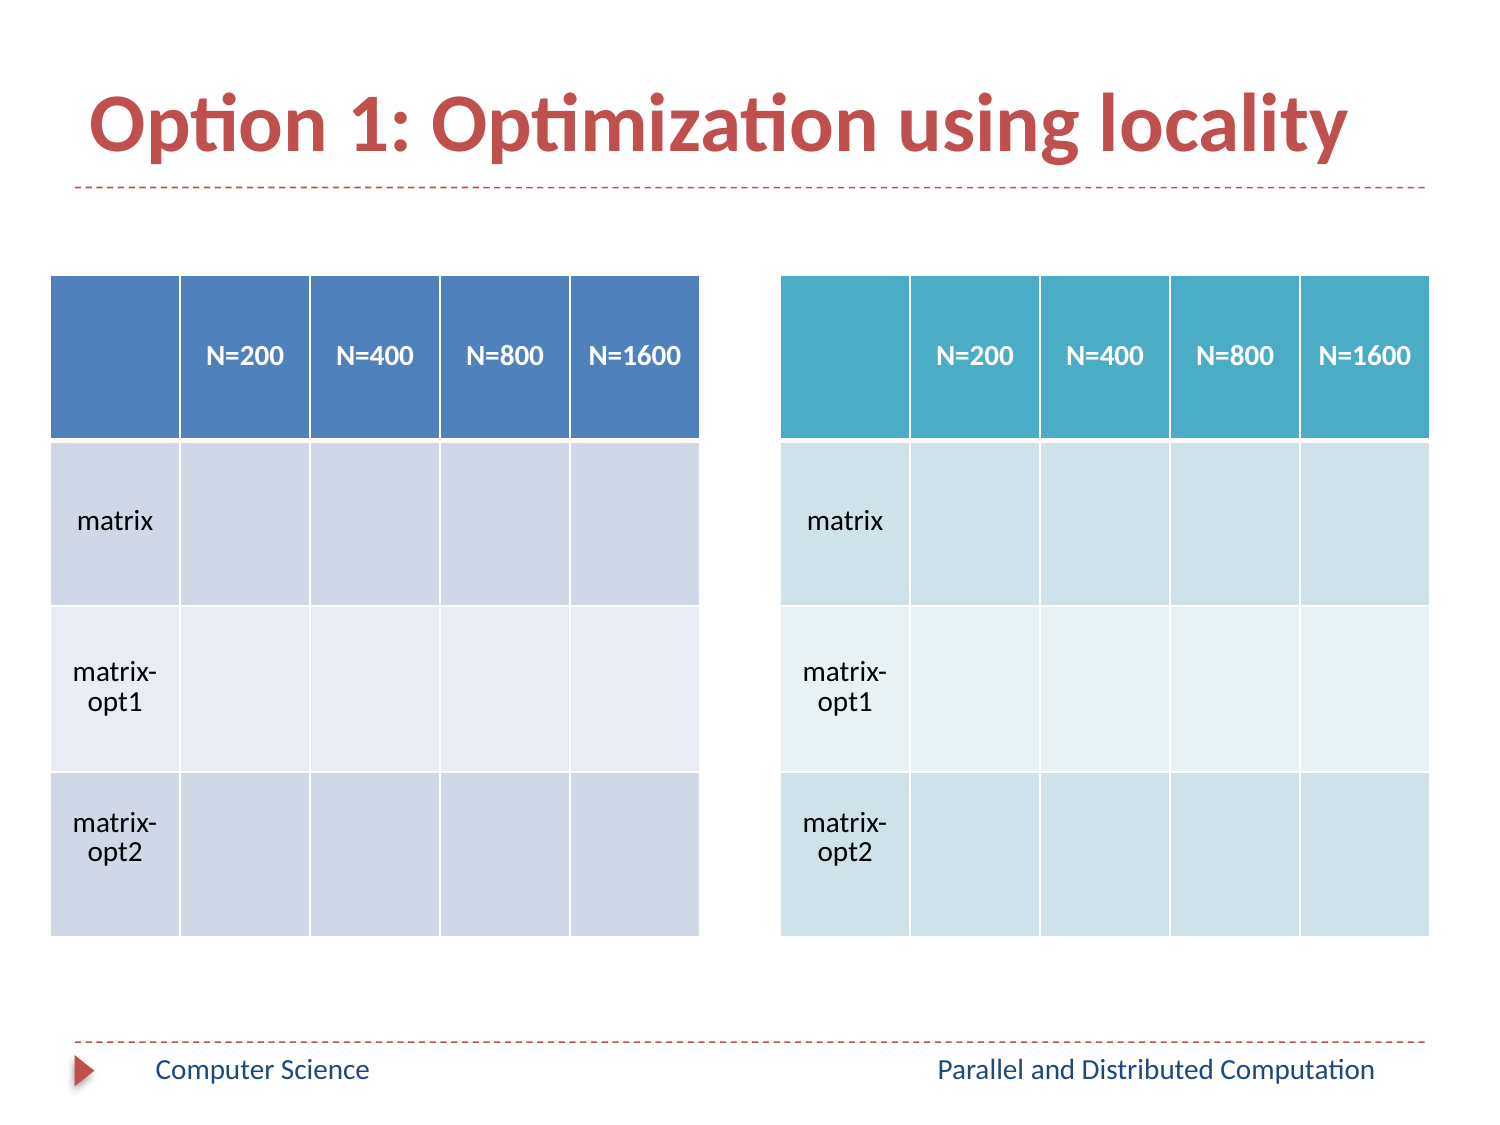

# Option 1: Optimization using locality
|  | N=200 | N=400 | N=800 | N=1600 |
| --- | --- | --- | --- | --- |
| matrix |  |  |  |  |
| matrix-opt1 |  |  |  |  |
| matrix-opt2 |  |  |  |  |
|  | N=200 | N=400 | N=800 | N=1600 |
| --- | --- | --- | --- | --- |
| matrix |  |  |  |  |
| matrix-opt1 |  |  |  |  |
| matrix-opt2 |  |  |  |  |
Computer Science
Parallel and Distributed Computation